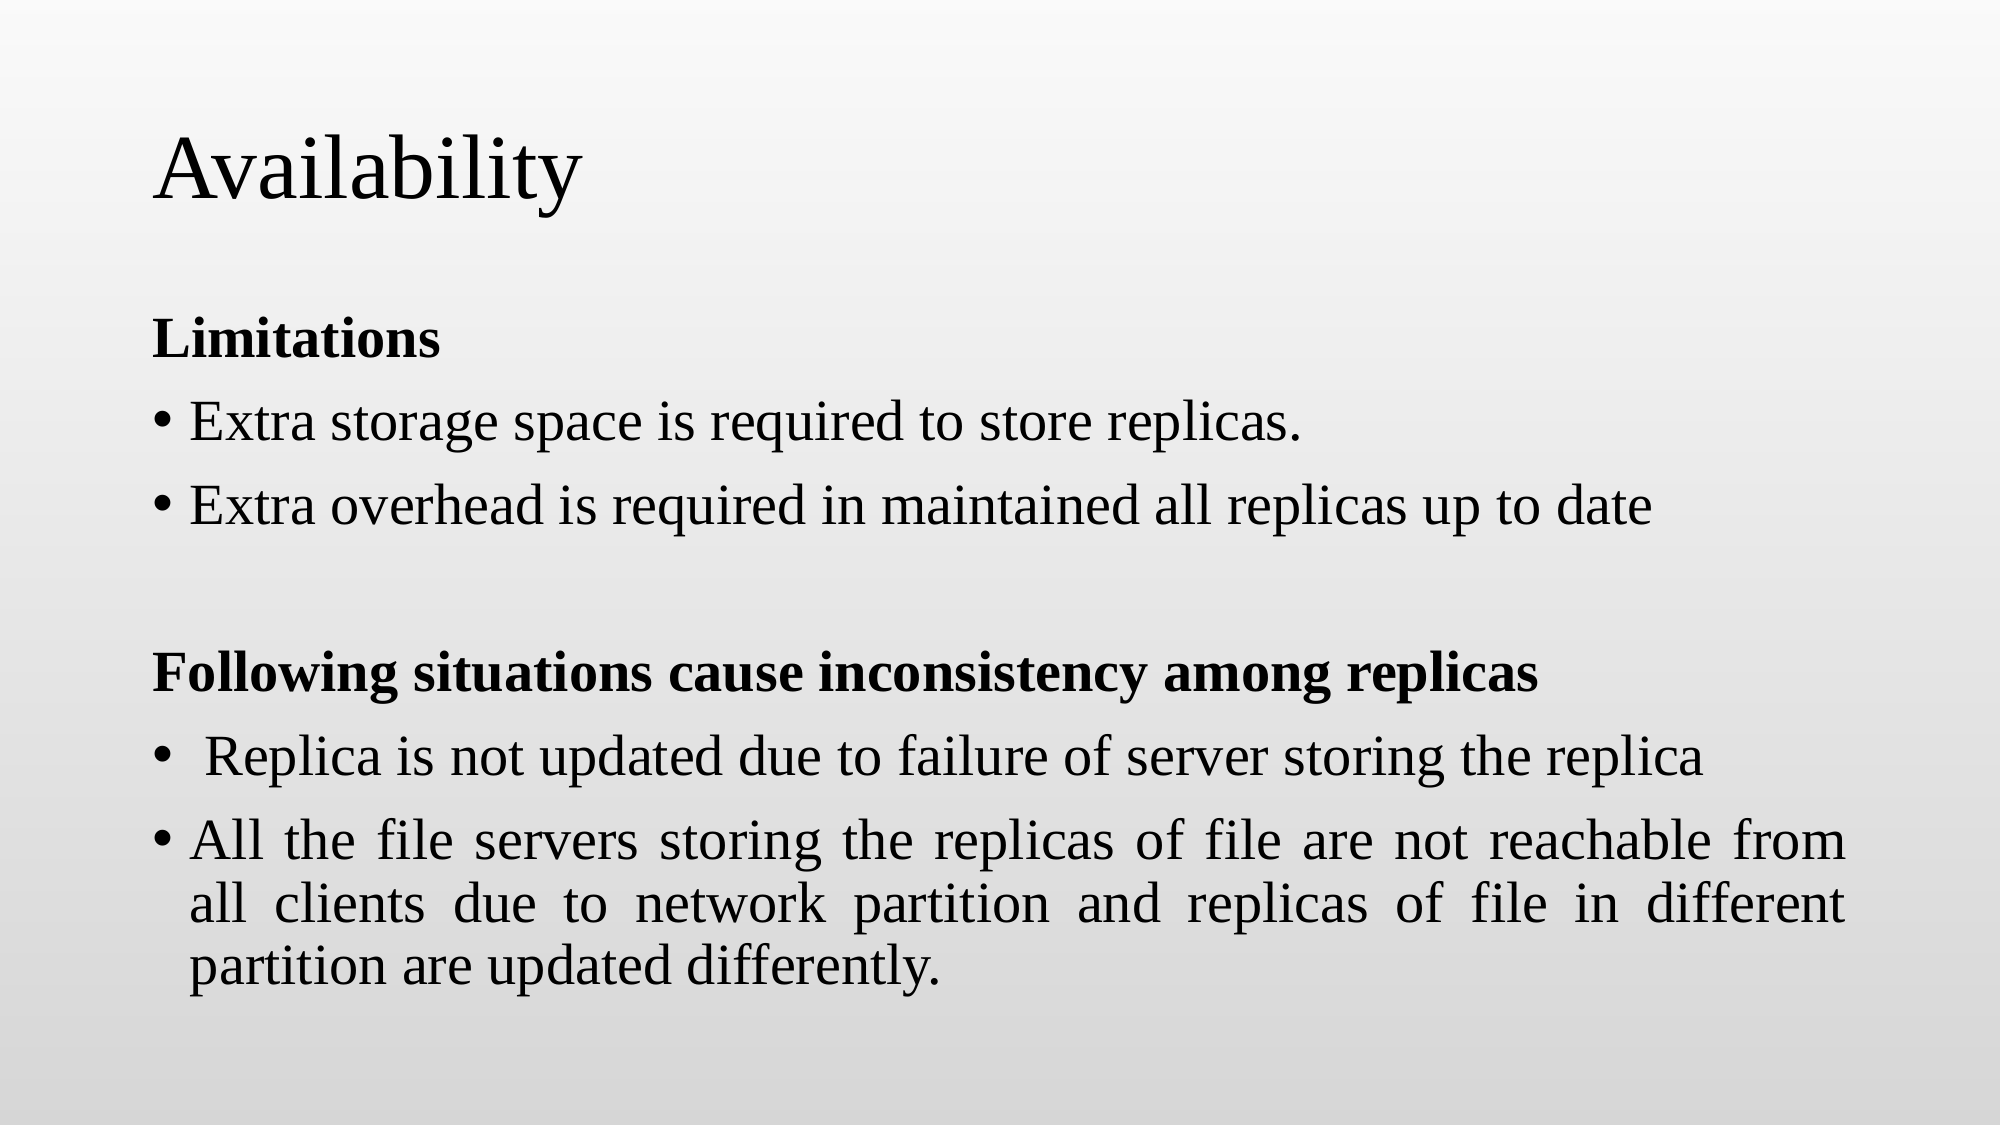

# Availability
Limitations
Extra storage space is required to store replicas.
Extra overhead is required in maintained all replicas up to date

Following situations cause inconsistency among replicas
 Replica is not updated due to failure of server storing the replica
All the file servers storing the replicas of file are not reachable from all clients due to network partition and replicas of file in different partition are updated differently.